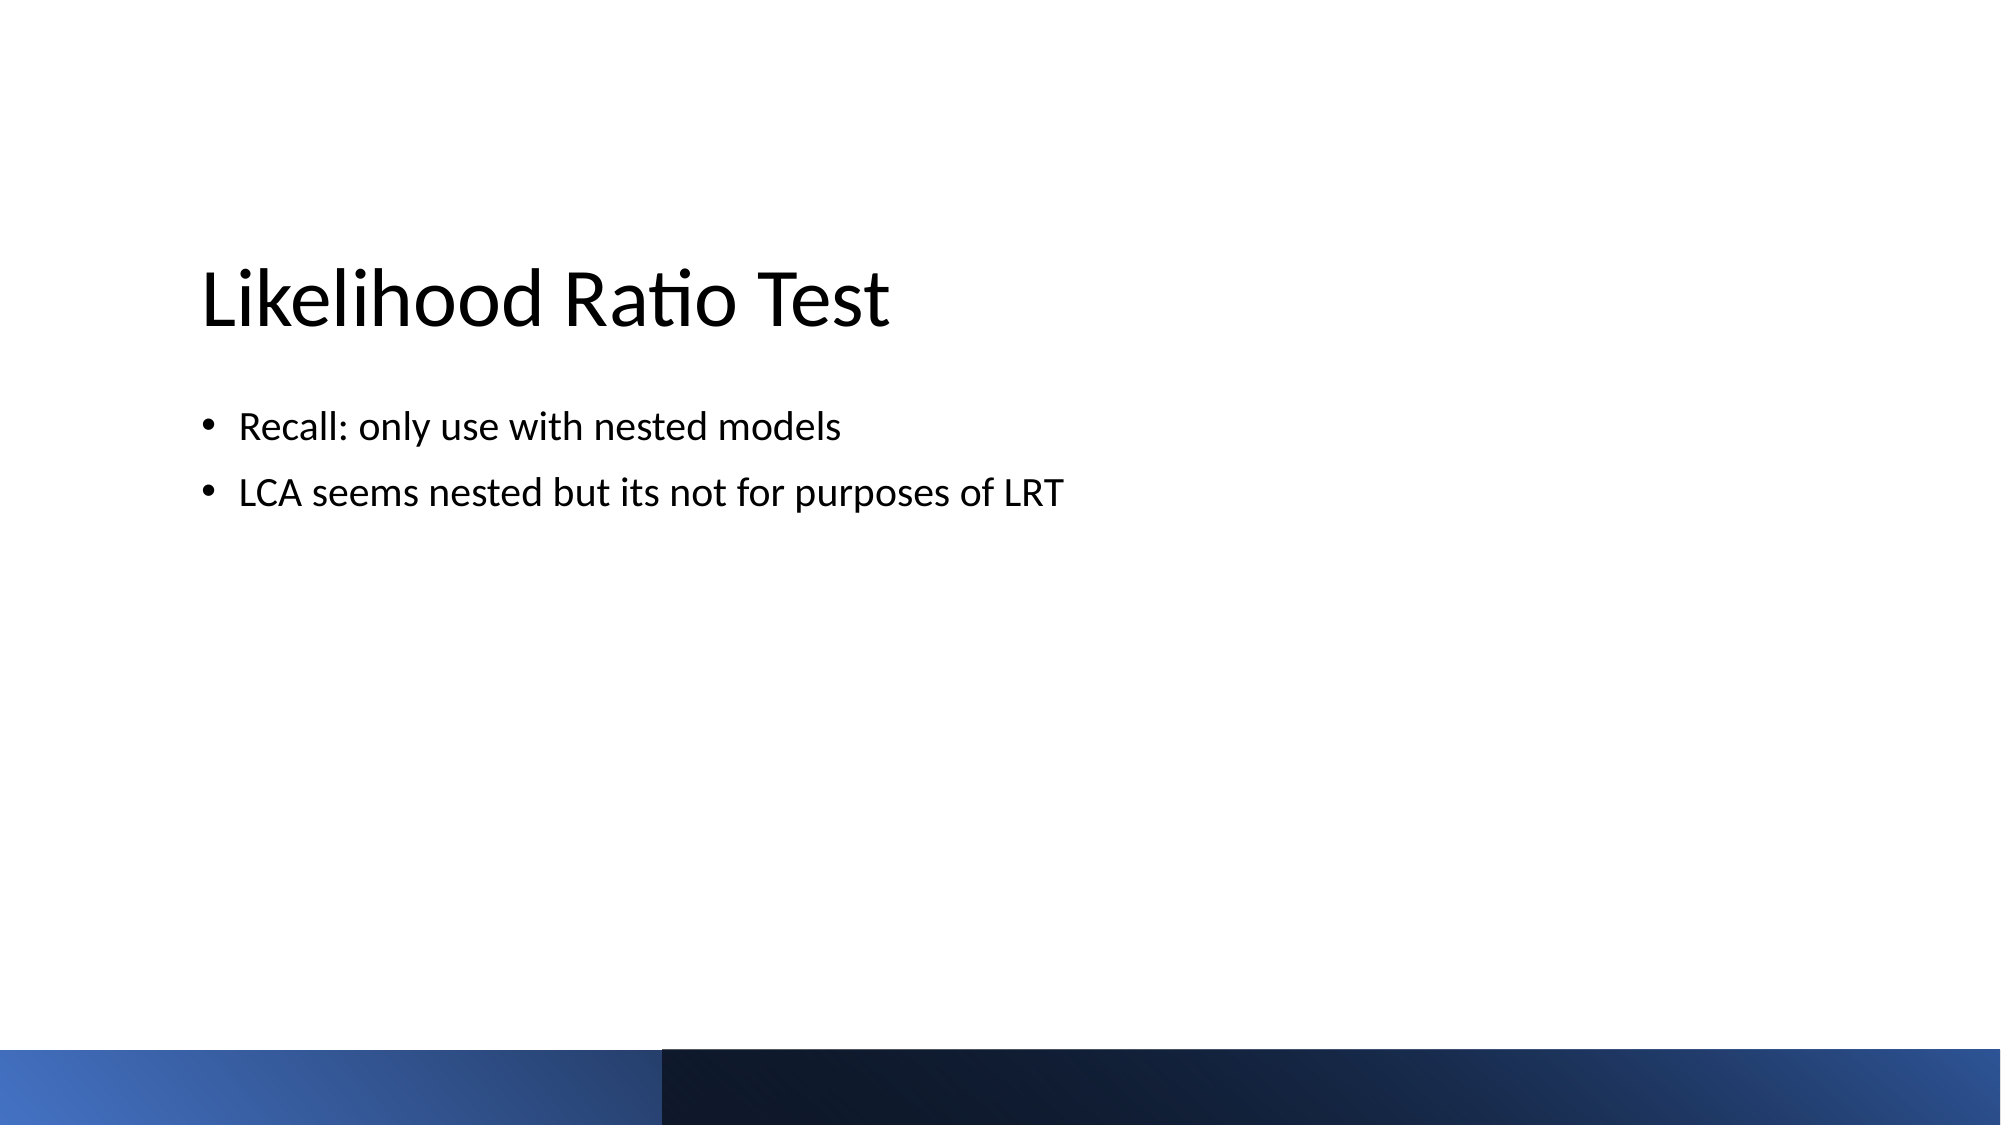

# Likelihood Ratio Test
Recall: only use with nested models
LCA seems nested but its not for purposes of LRT